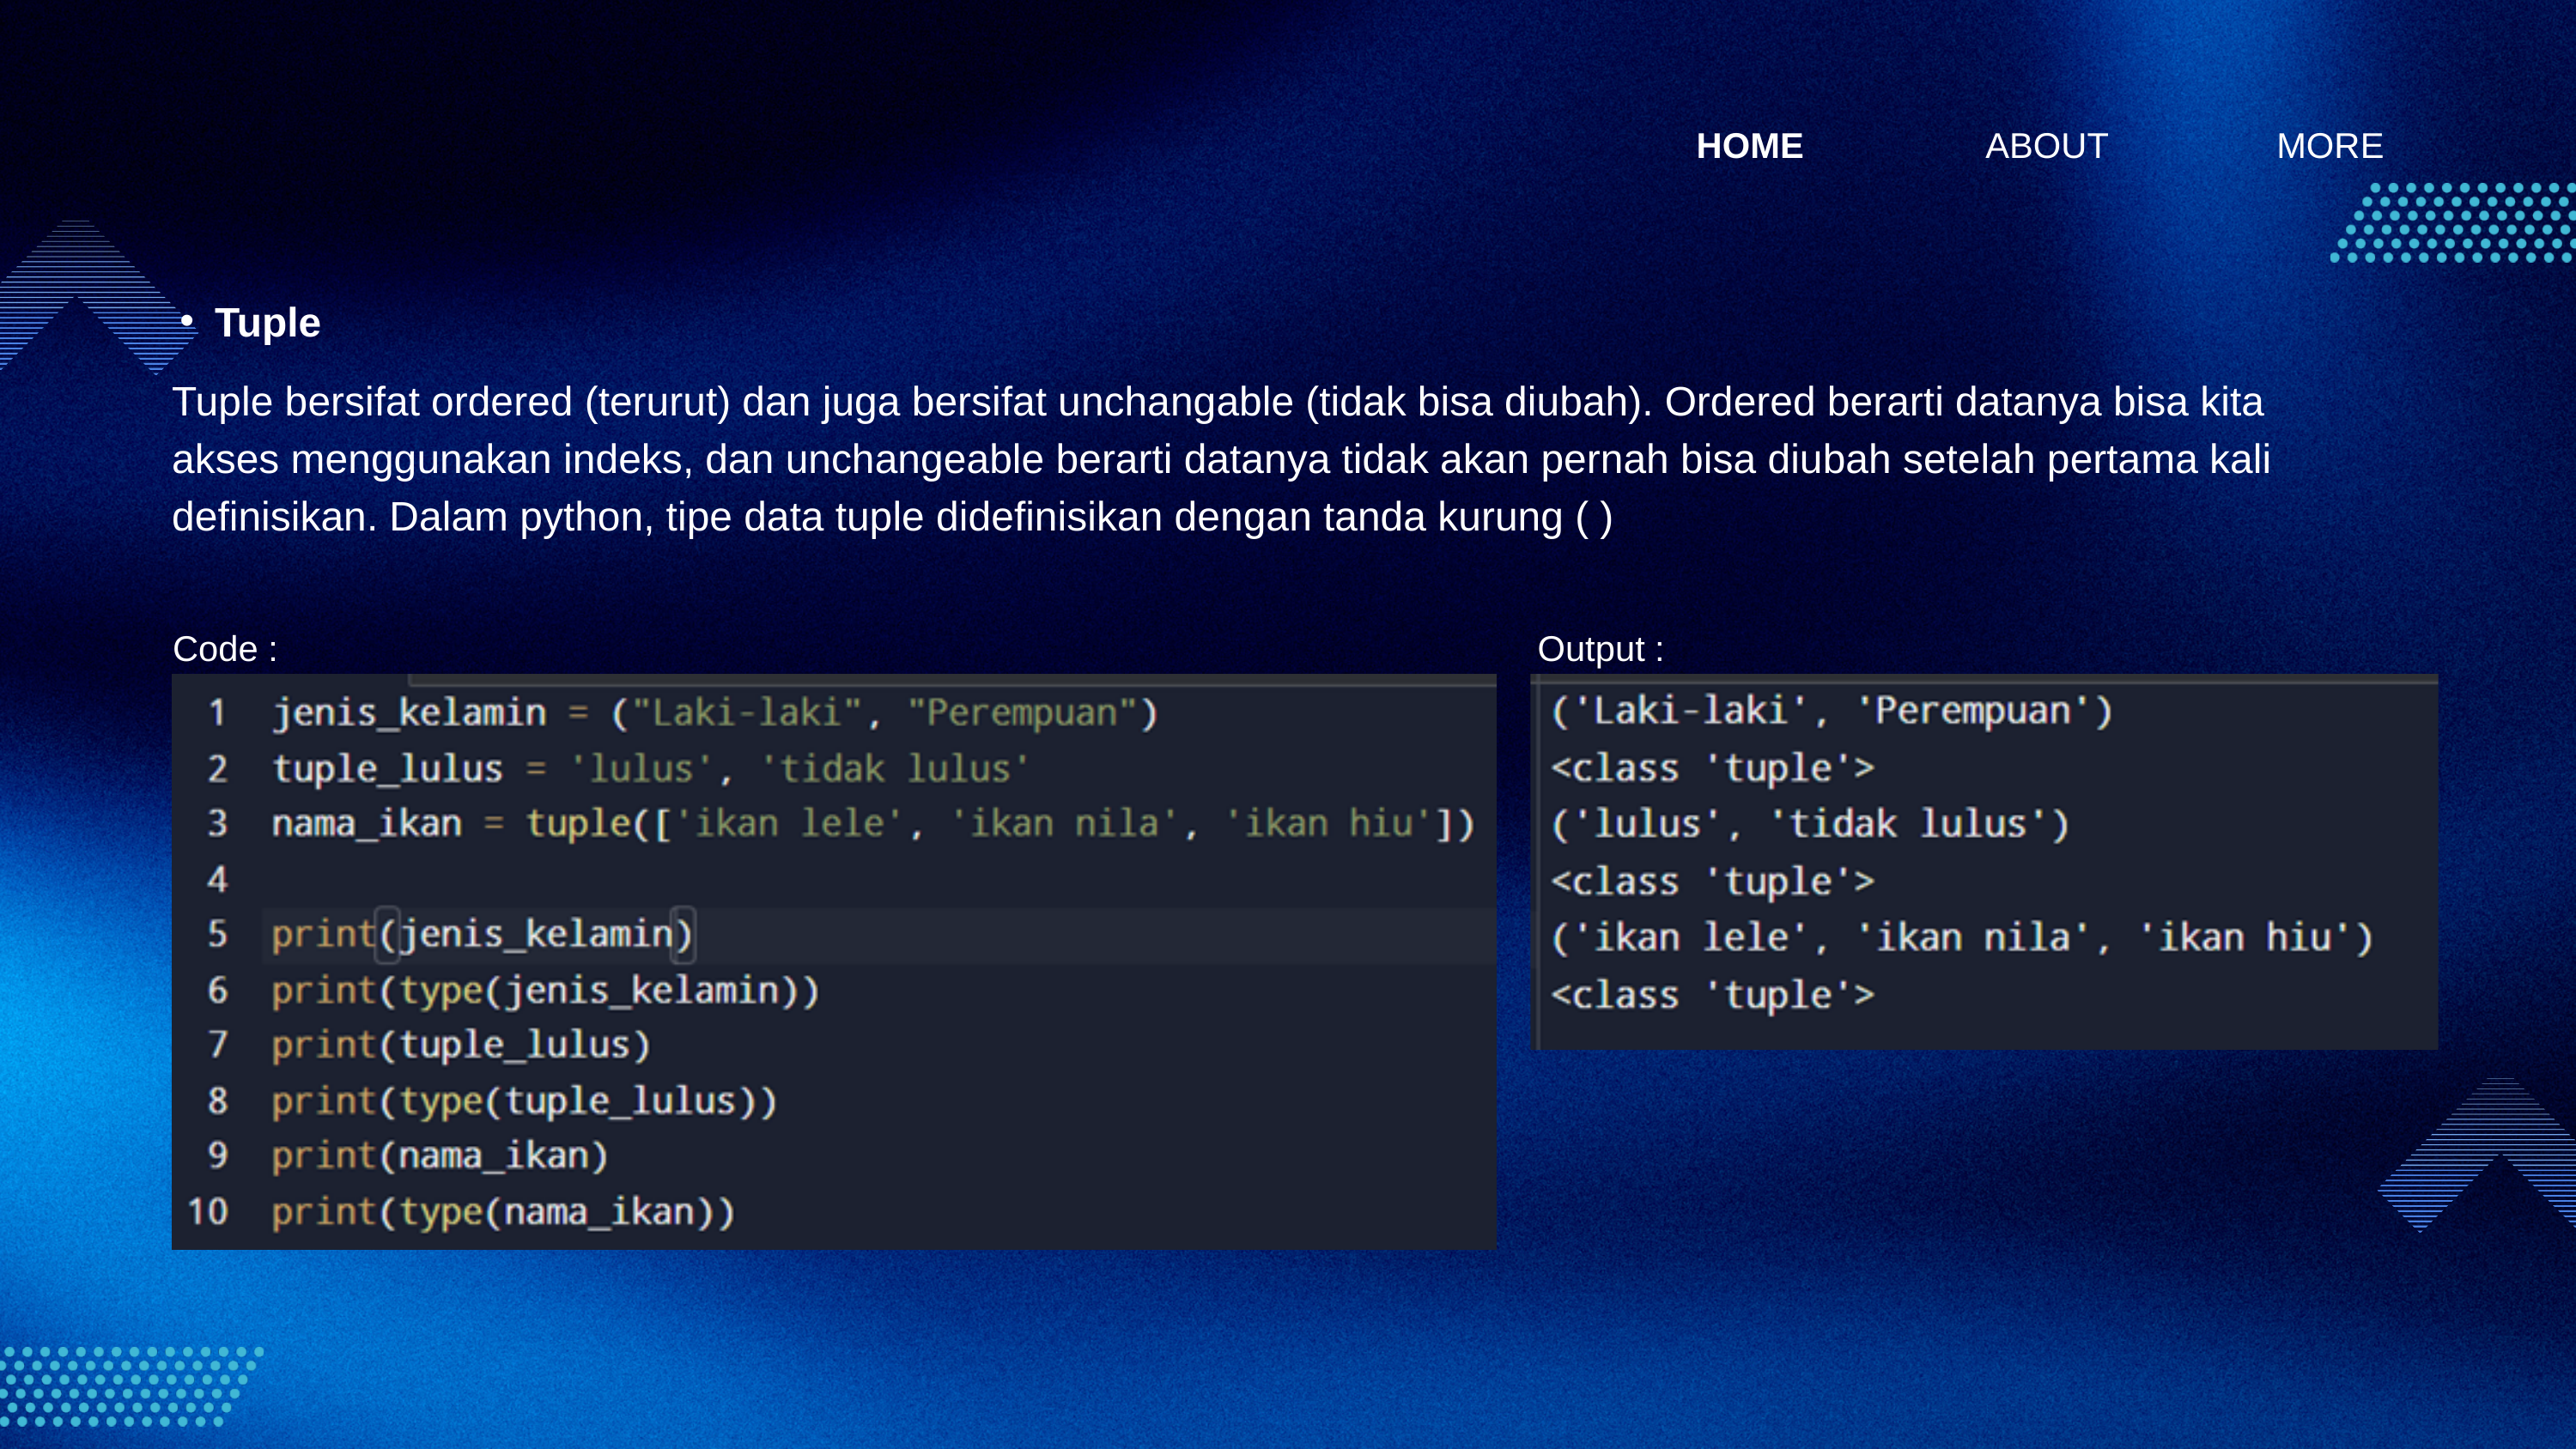

HOME
ABOUT
MORE

Tuple
Tuple bersifat ordered (terurut) dan juga bersifat unchangable (tidak bisa diubah). Ordered berarti datanya bisa kita akses menggunakan indeks, dan unchangeable berarti datanya tidak akan pernah bisa diubah setelah pertama kali definisikan. Dalam python, tipe data tuple didefinisikan dengan tanda kurung ( )

Code :
Output :